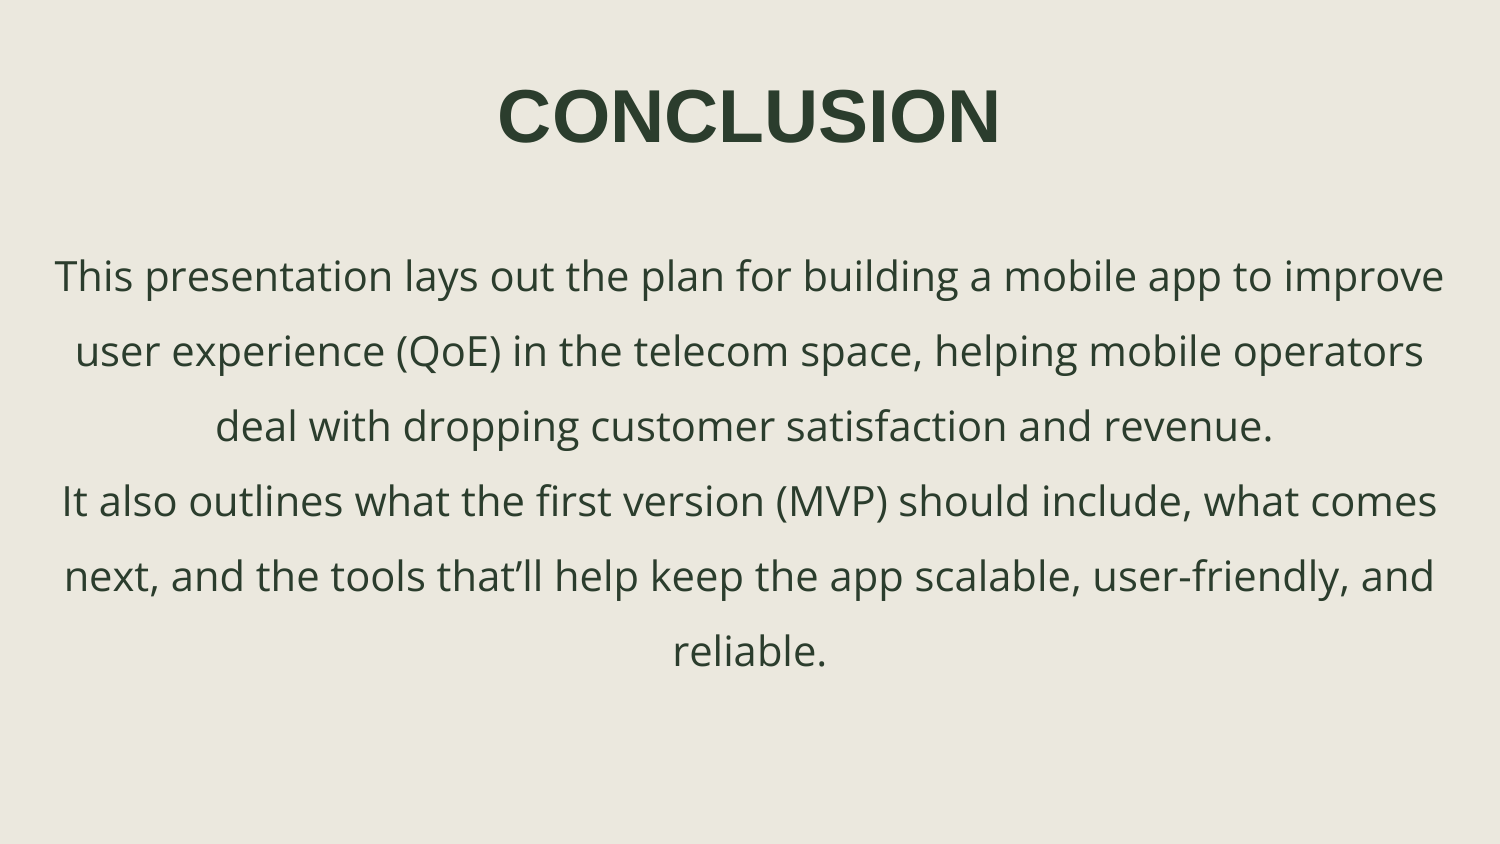

# CONCLUSION
This presentation lays out the plan for building a mobile app to improve user experience (QoE) in the telecom space, helping mobile operators deal with dropping customer satisfaction and revenue.
It also outlines what the first version (MVP) should include, what comes next, and the tools that’ll help keep the app scalable, user-friendly, and reliable.